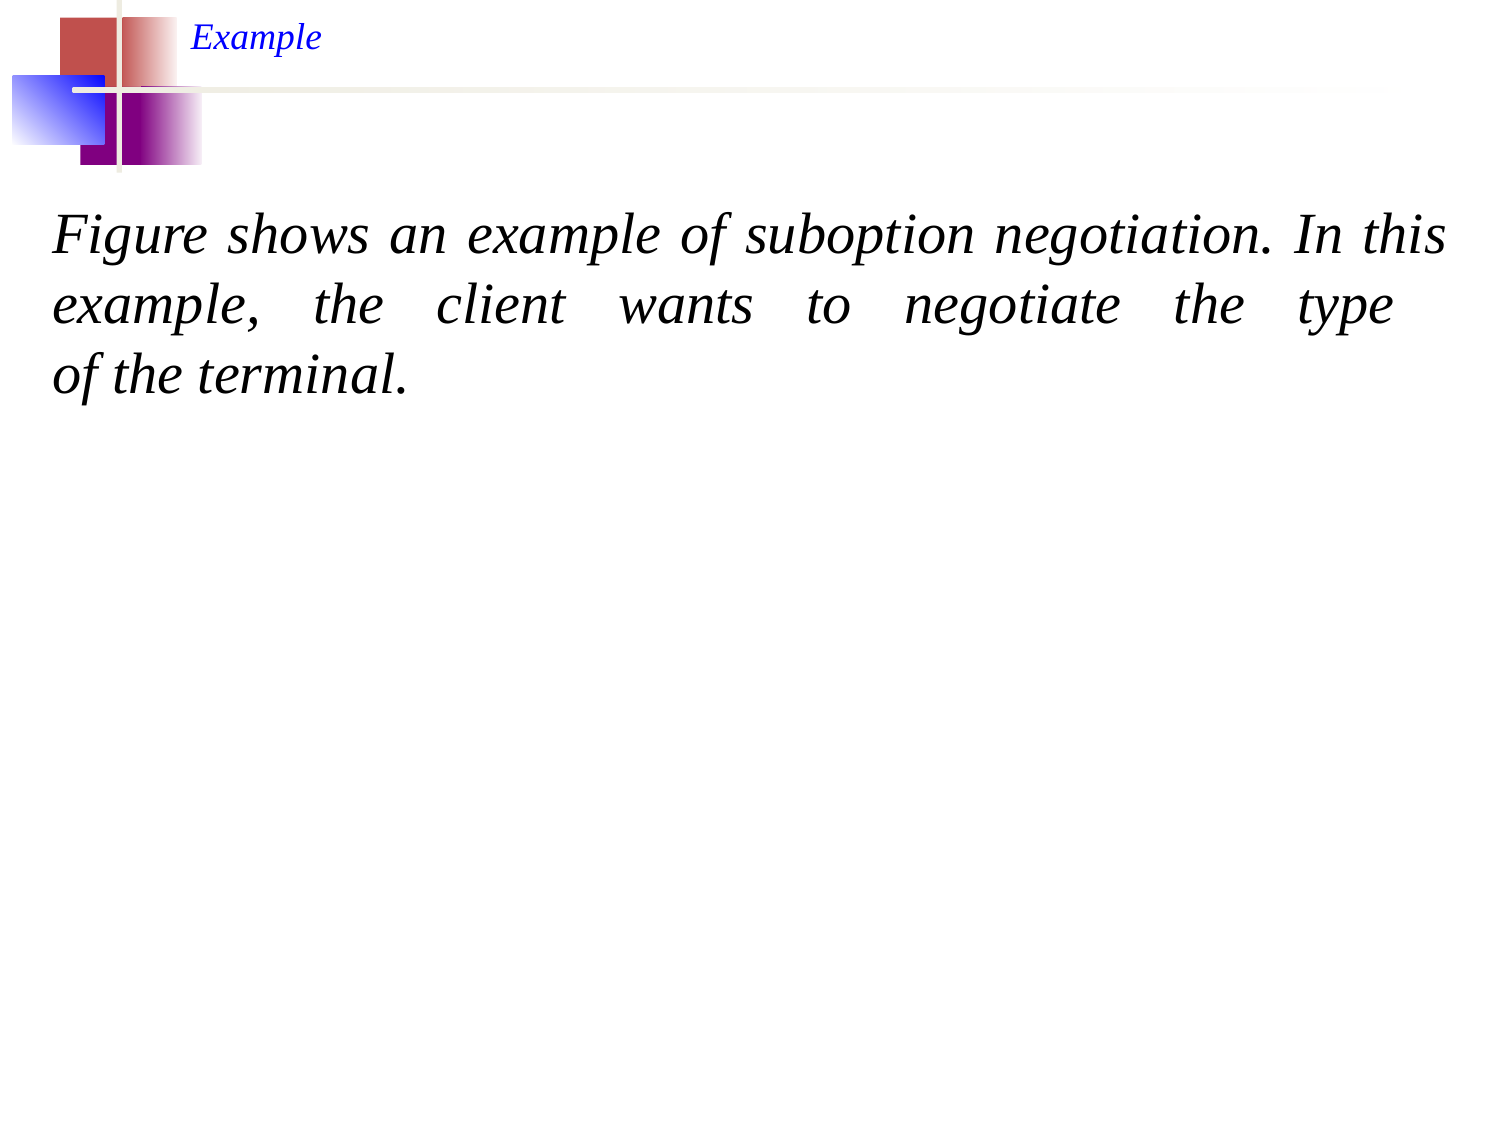

Example

Figure shows an example of suboption negotiation. In this example, the client wants to negotiate the type
of the terminal.